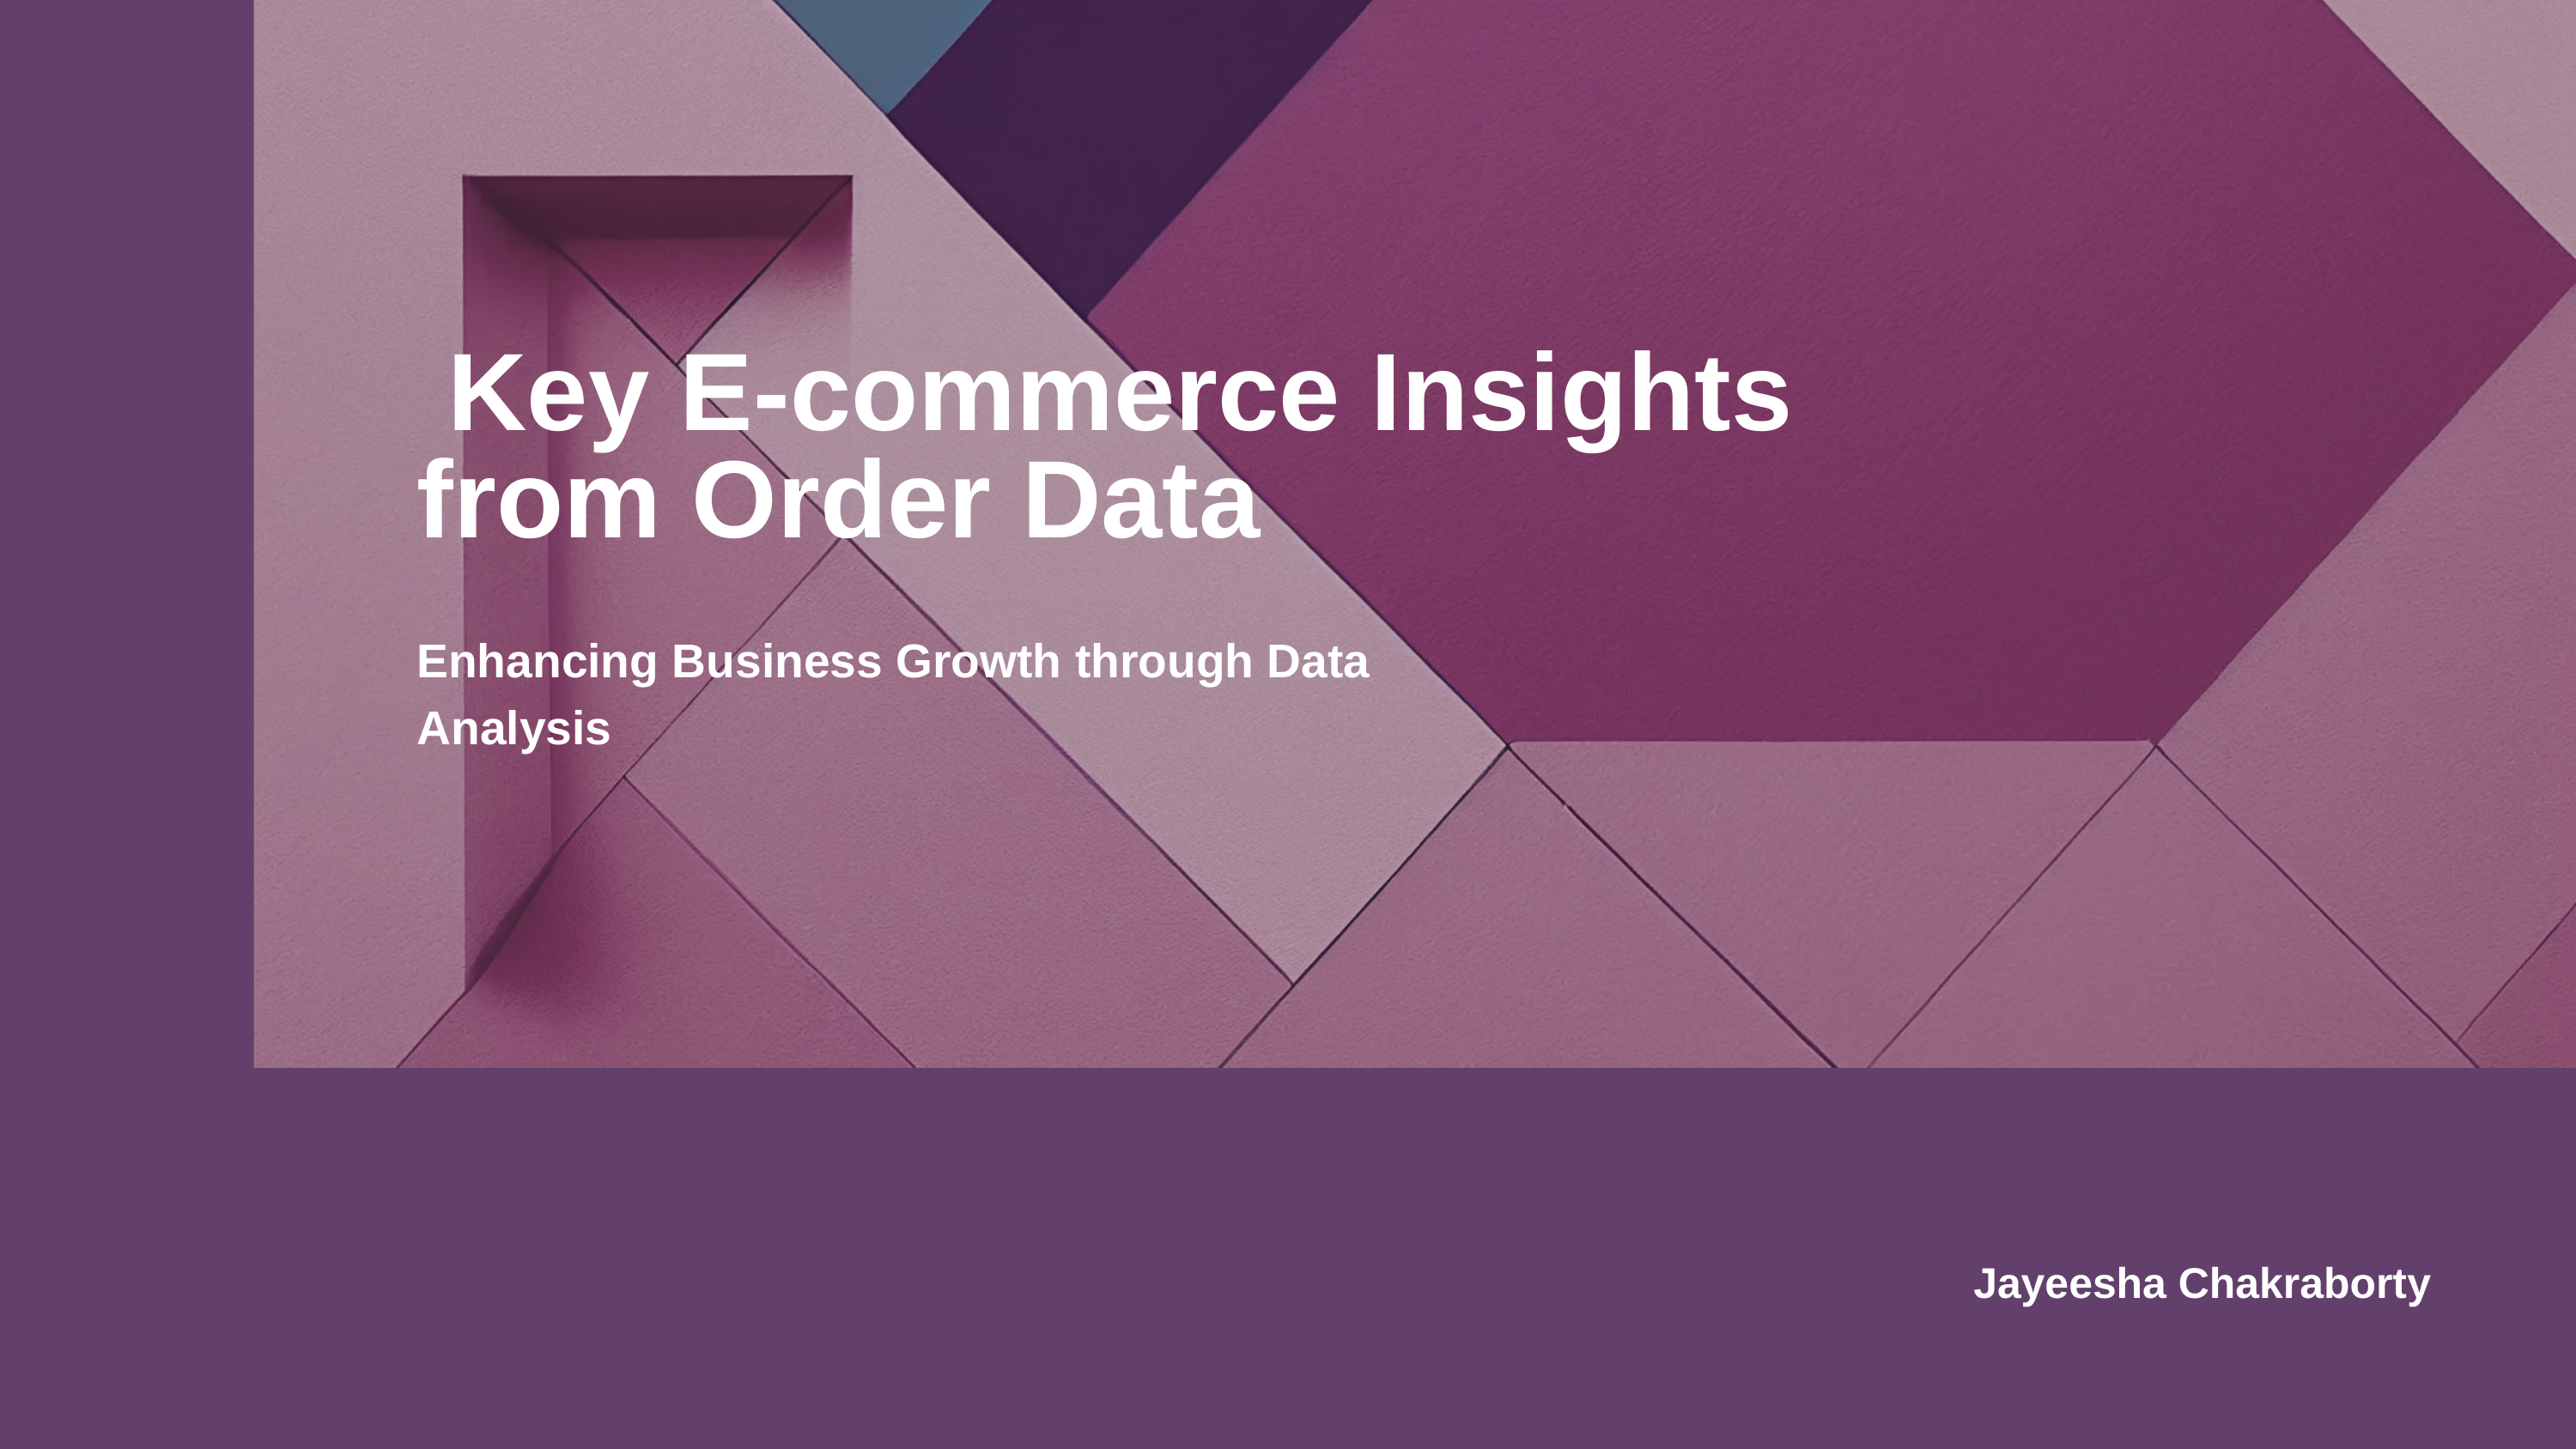

Key E-commerce Insights from Order Data
Enhancing Business Growth through Data Analysis
Jayeesha Chakraborty